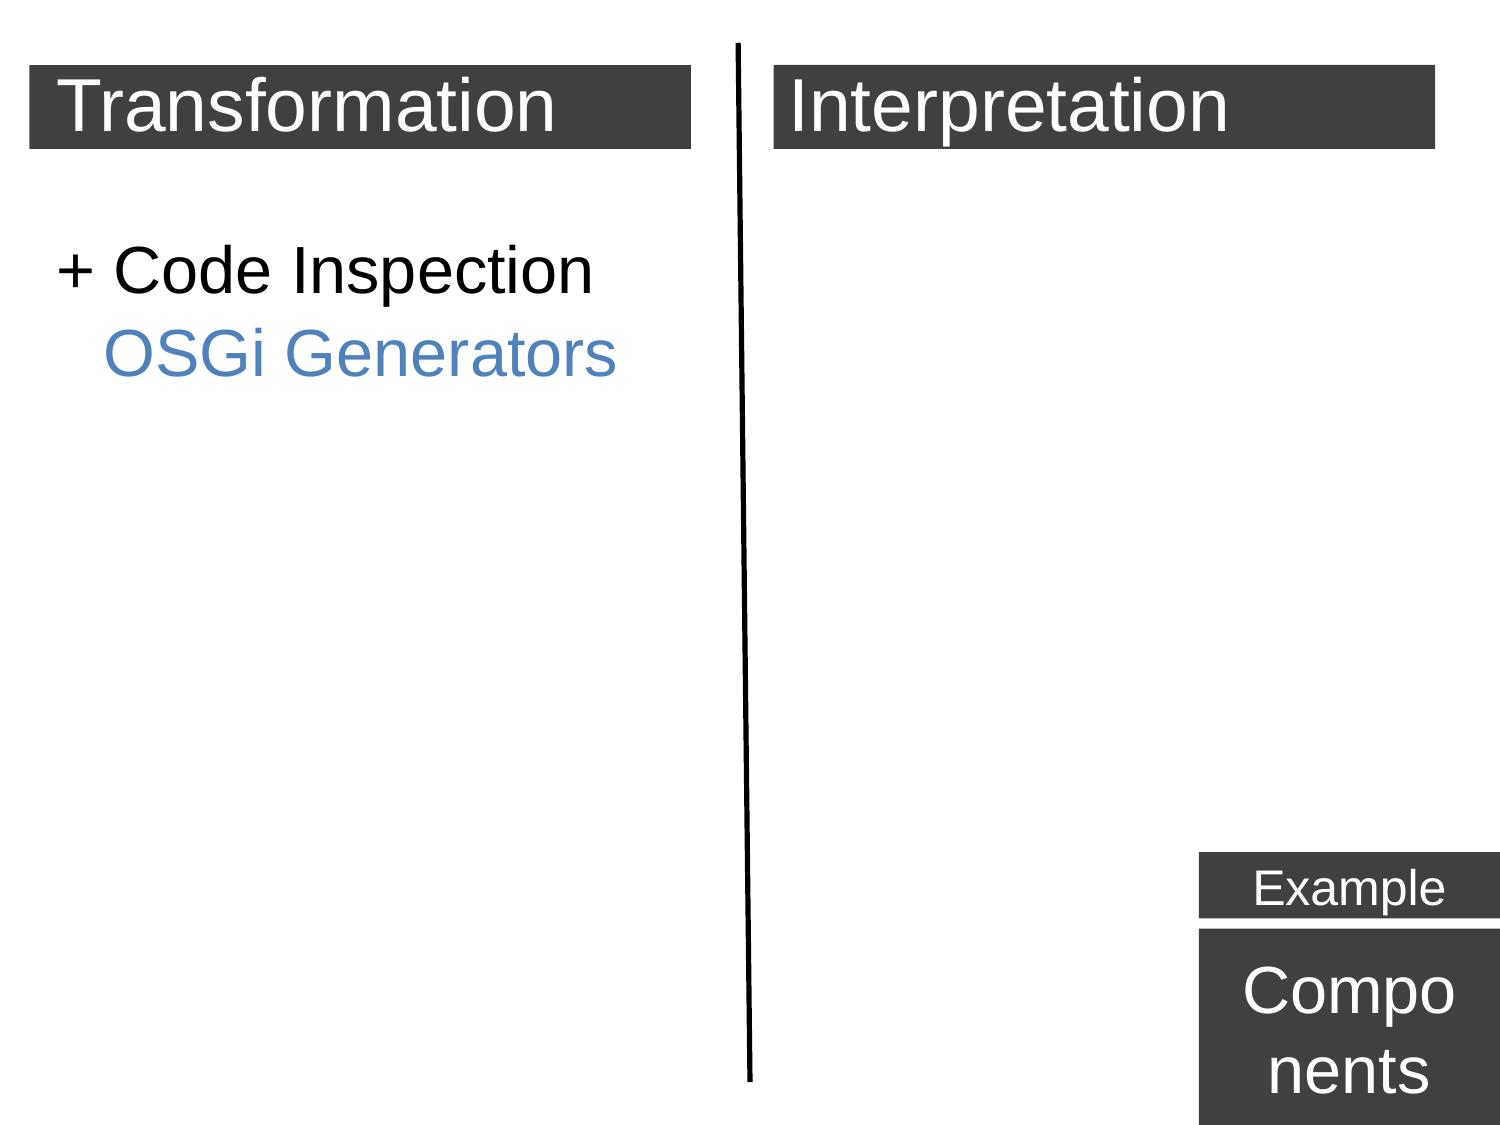

Transformation
Interpretation

+ Code Inspection
OSGi Generators
Example
Compo
nents